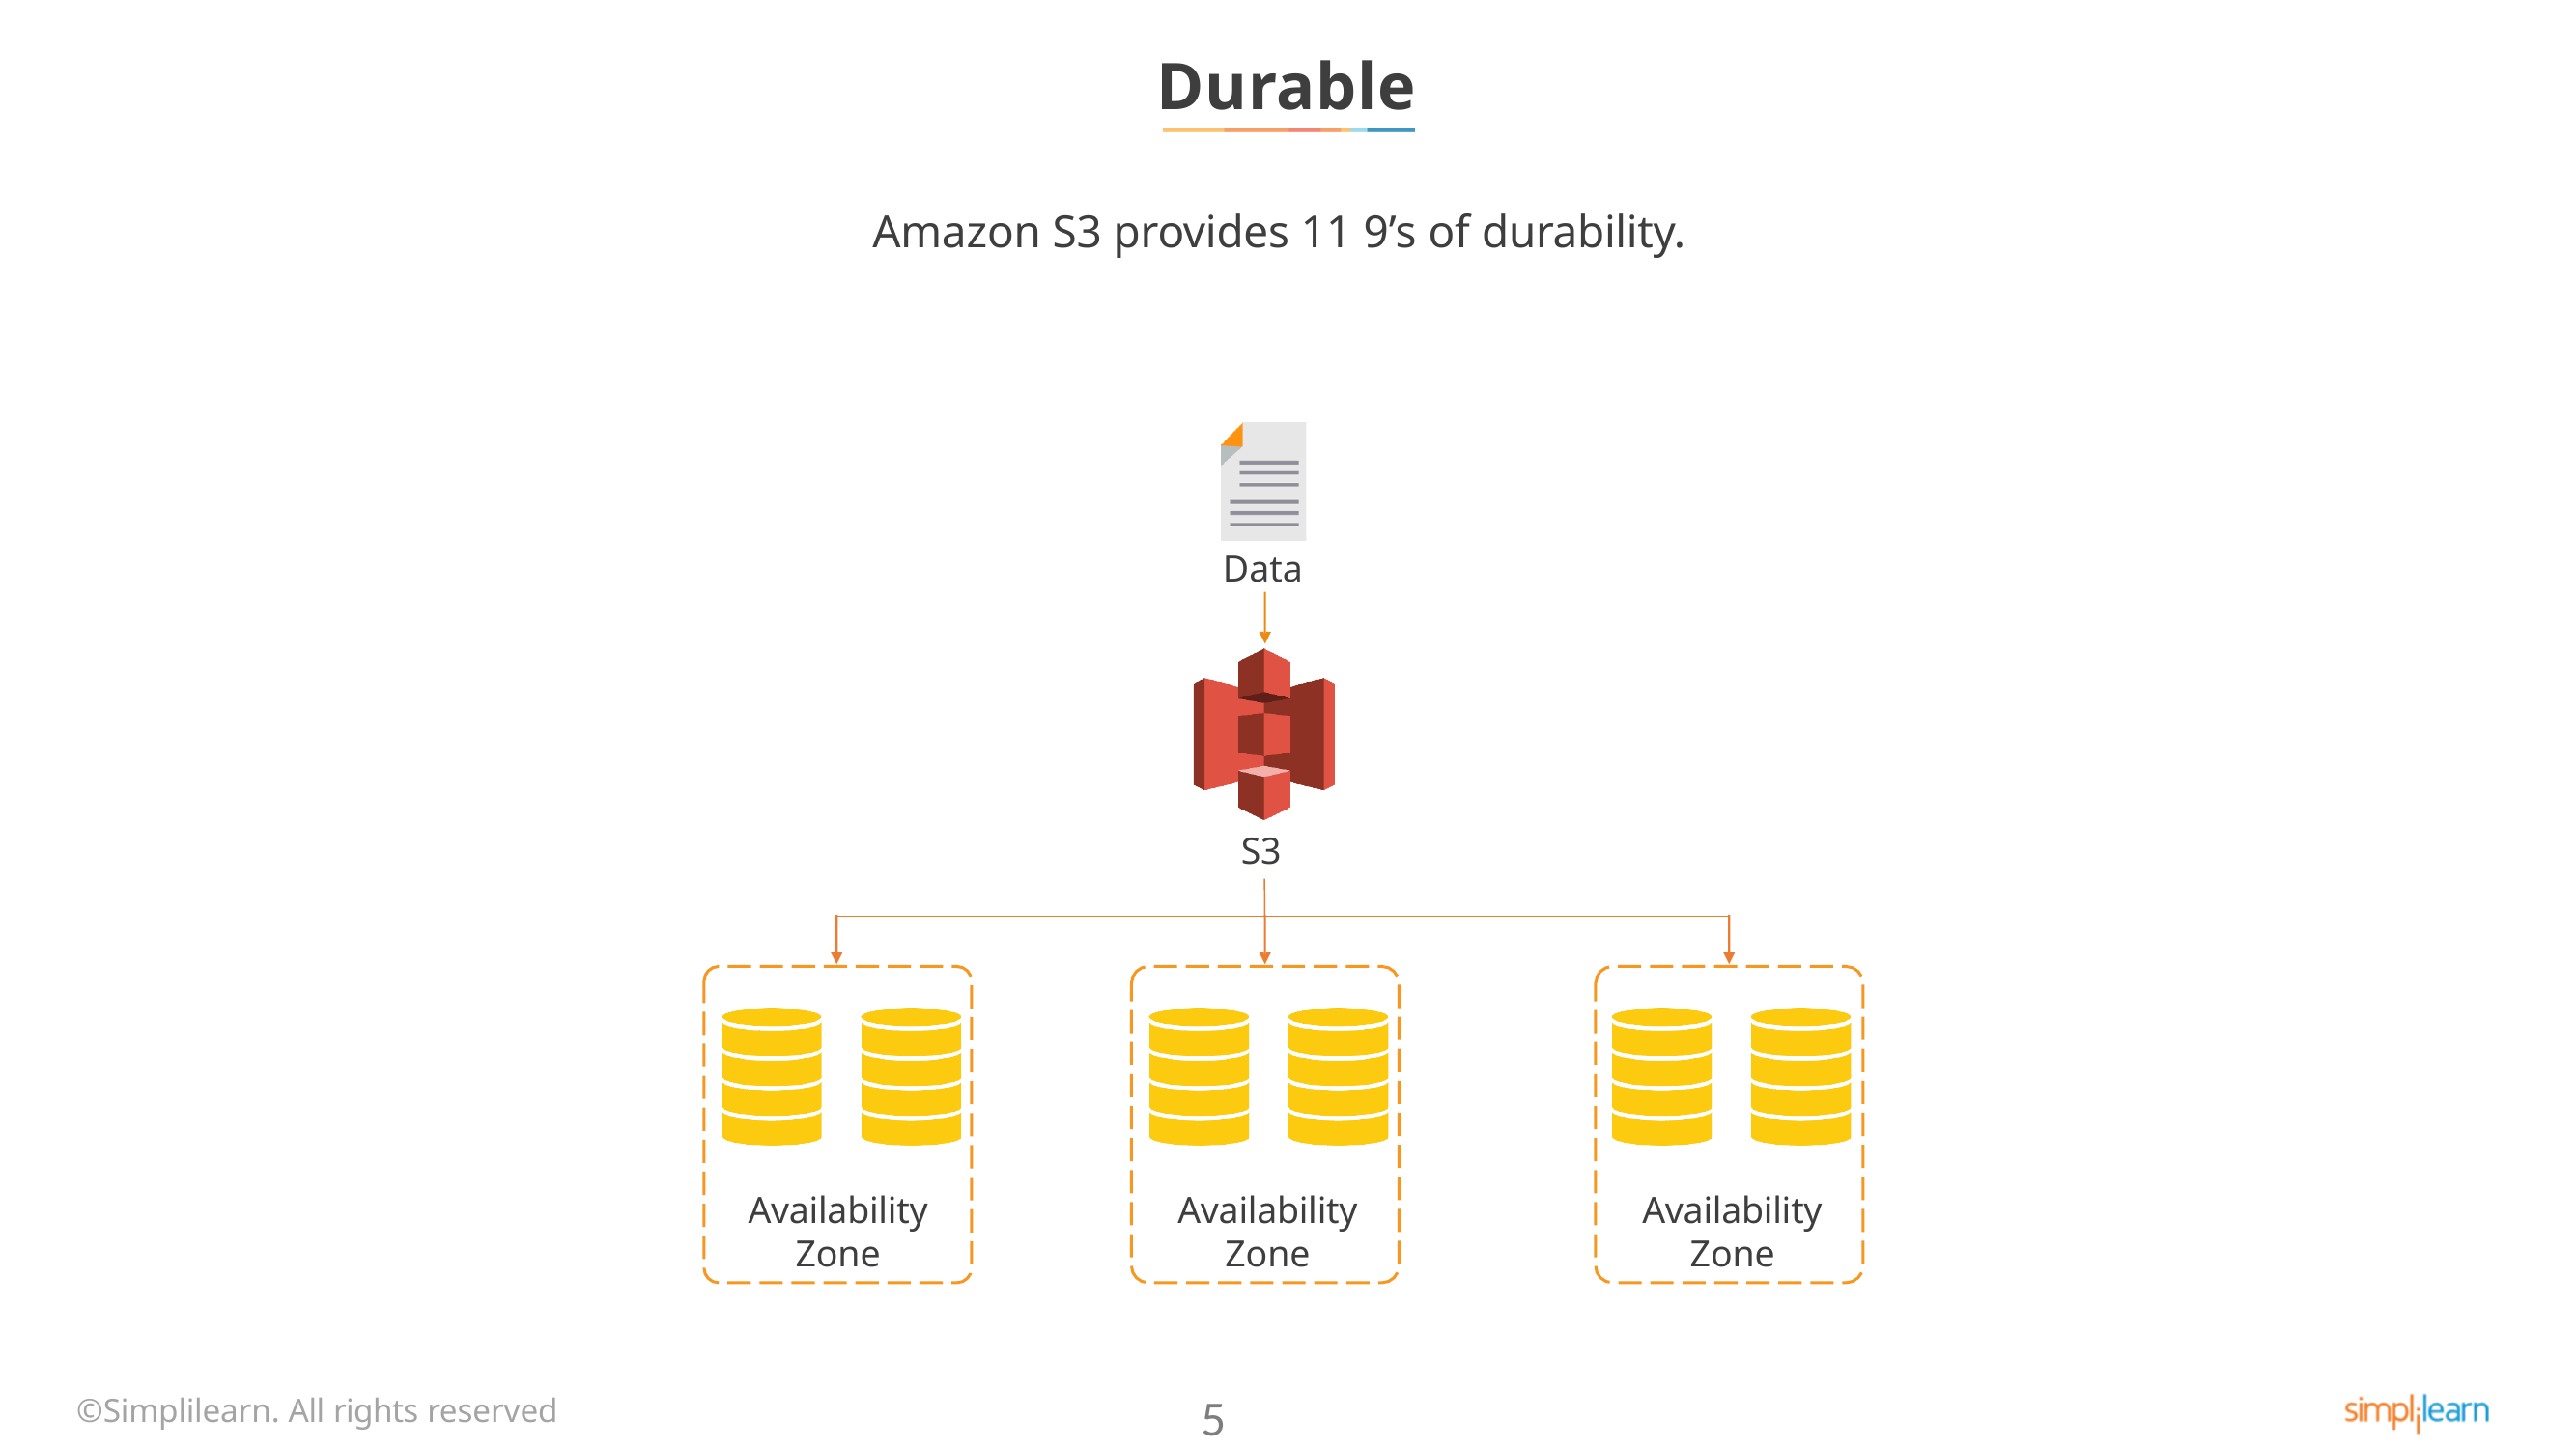

# Durable

Amazon S3 provides 11 9’s of durability.

Data

S3

Availability
Zone
Availability
Zone
Availability
Zone
©Simplilearn. All rights reserved
5